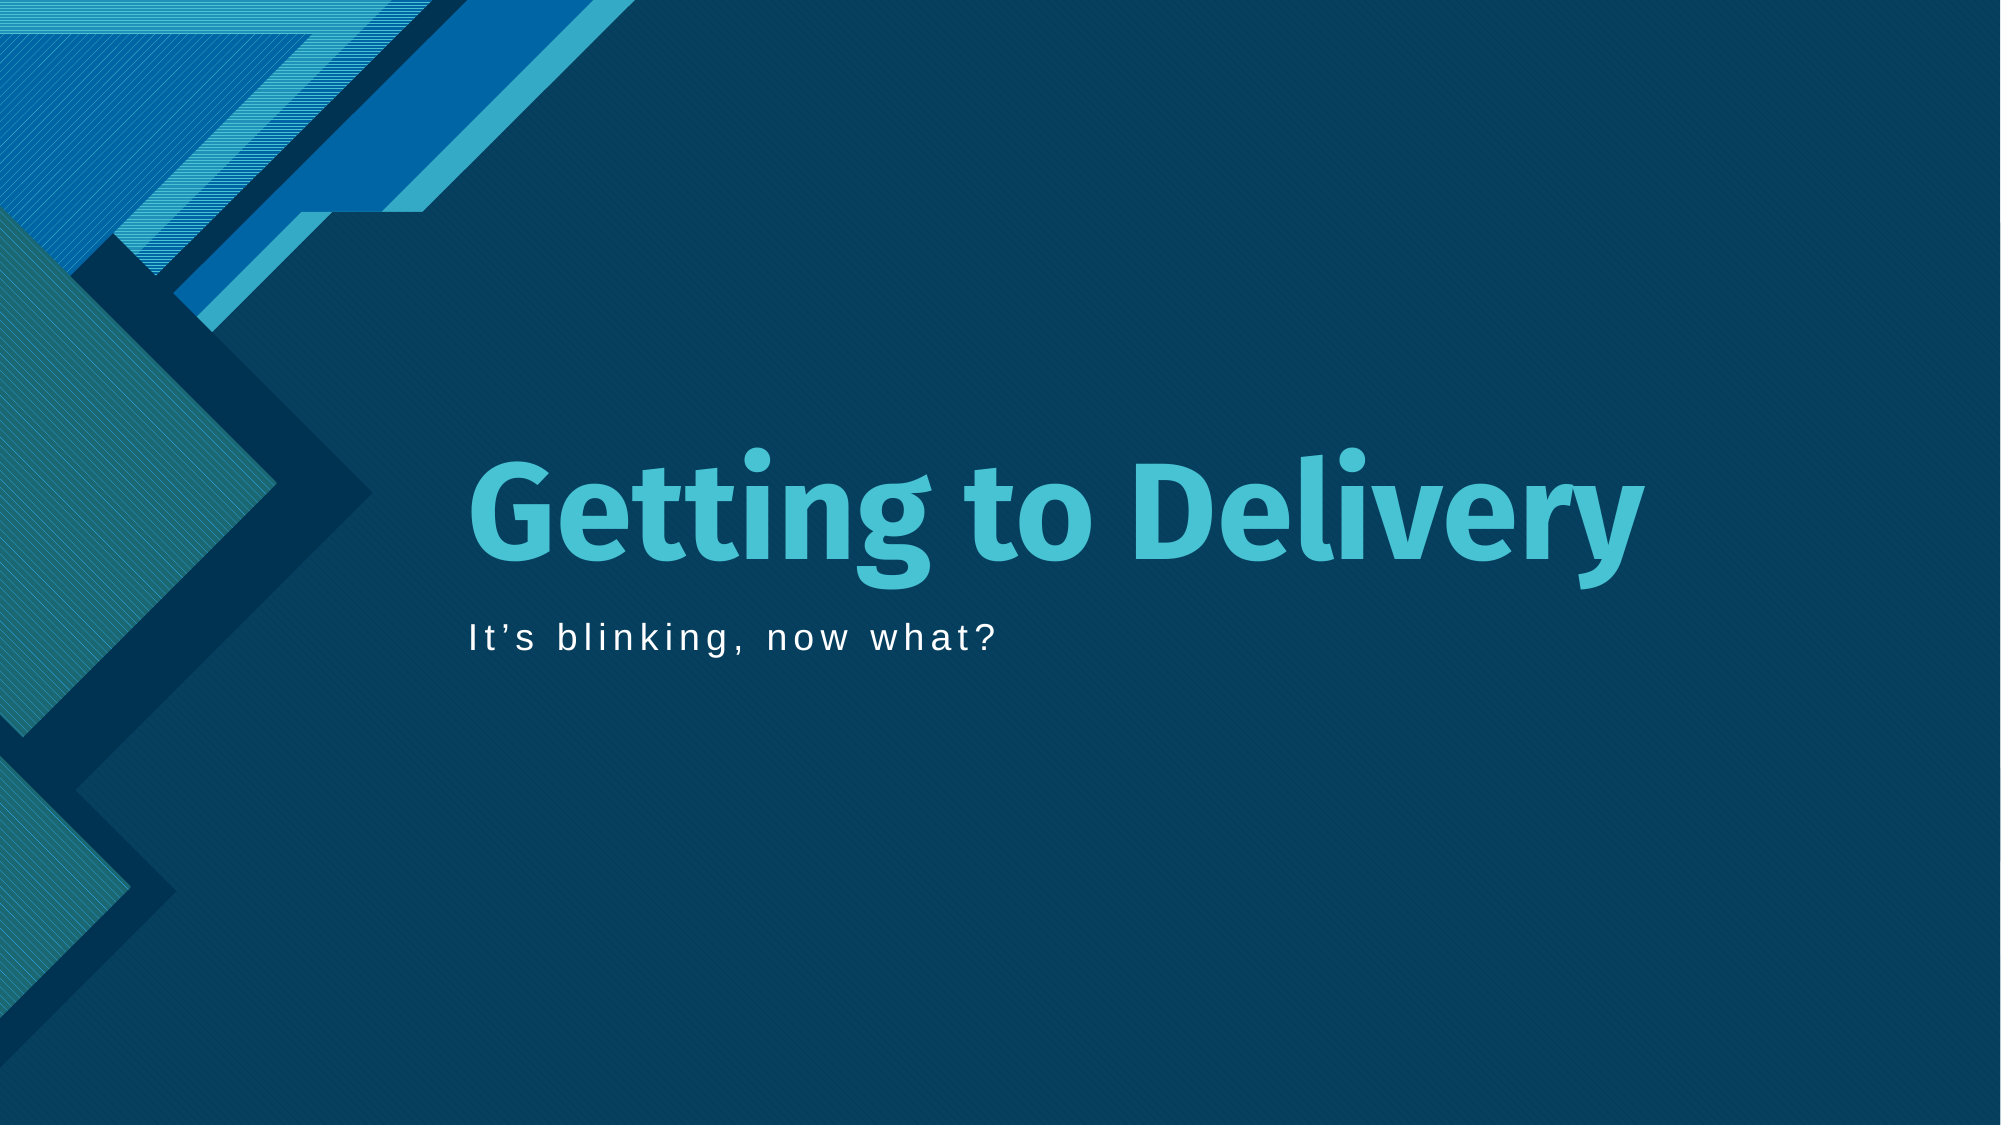

# Getting to Delivery
It’s blinking, now what?